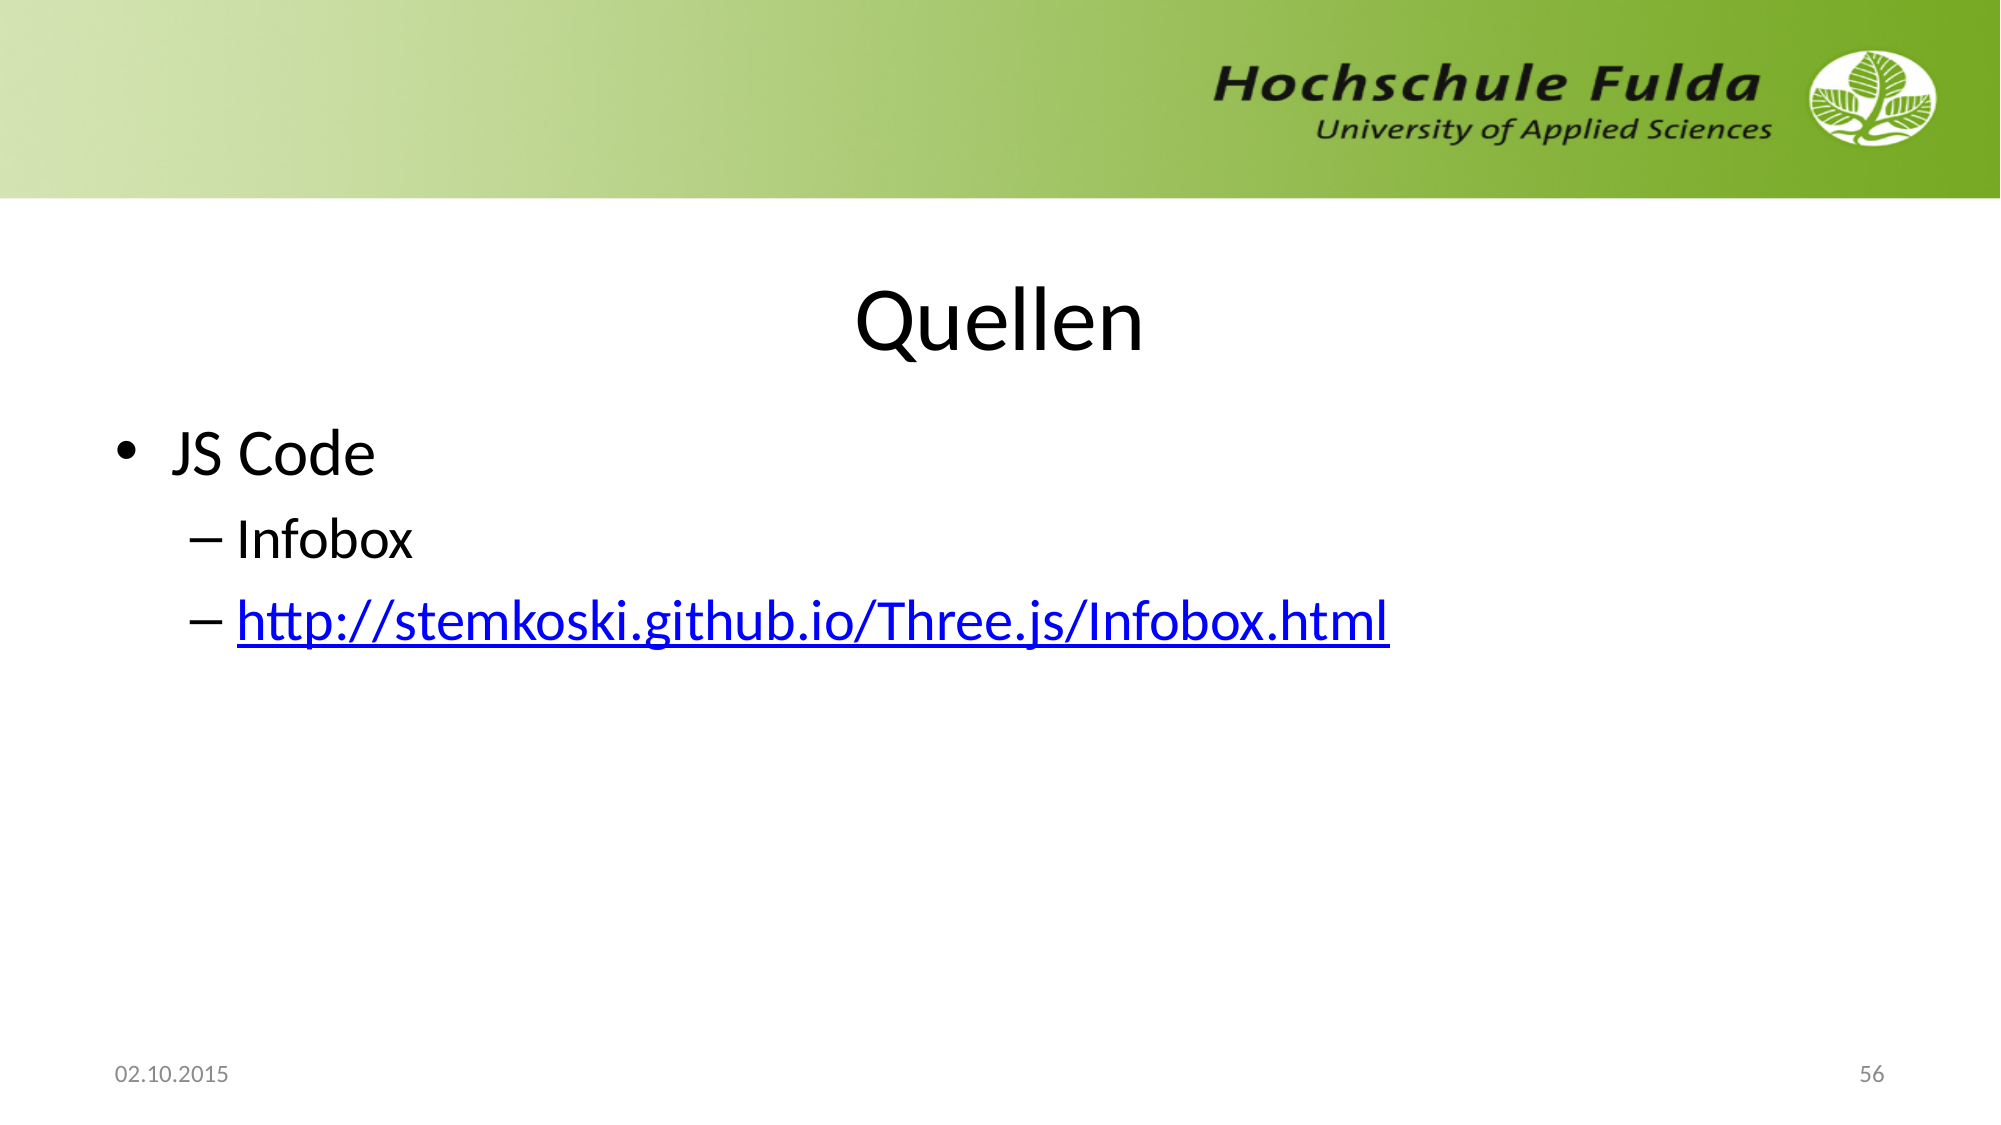

# Quellen
JS Code
Infobox
http://stemkoski.github.io/Three.js/Infobox.html

02.10.2015
56